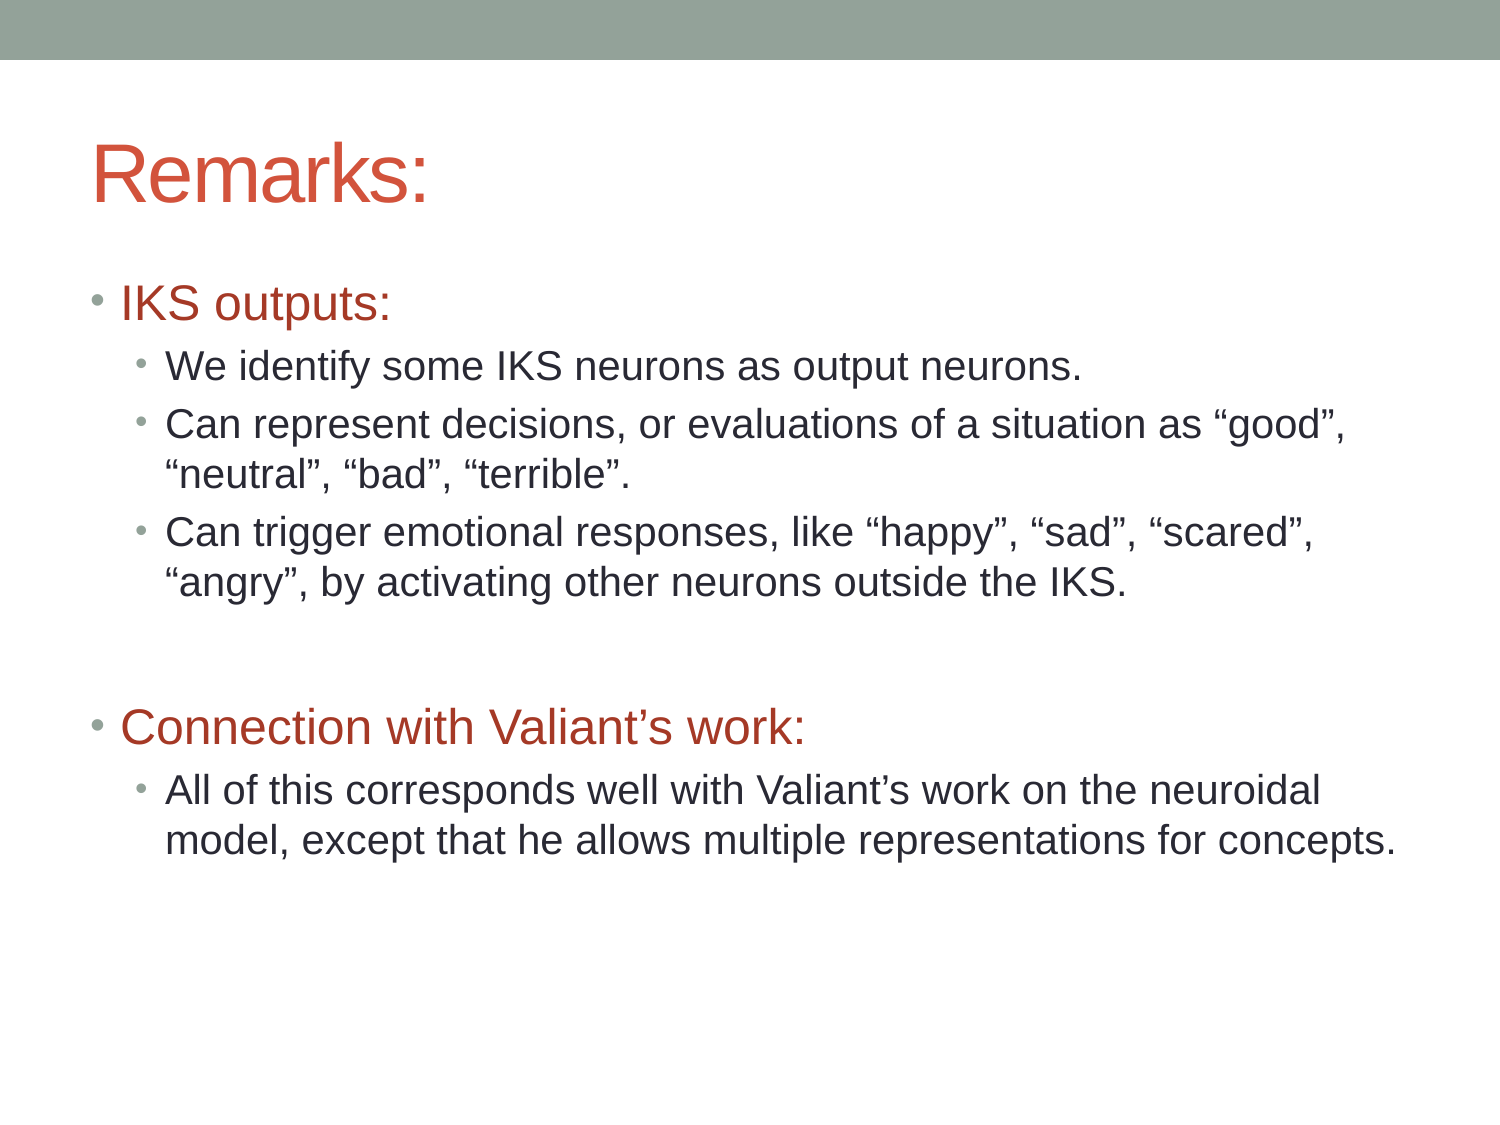

# Remarks:
IKS outputs:
We identify some IKS neurons as output neurons.
Can represent decisions, or evaluations of a situation as “good”, “neutral”, “bad”, “terrible”.
Can trigger emotional responses, like “happy”, “sad”, “scared”, “angry”, by activating other neurons outside the IKS.

Connection with Valiant’s work:
All of this corresponds well with Valiant’s work on the neuroidal model, except that he allows multiple representations for concepts.